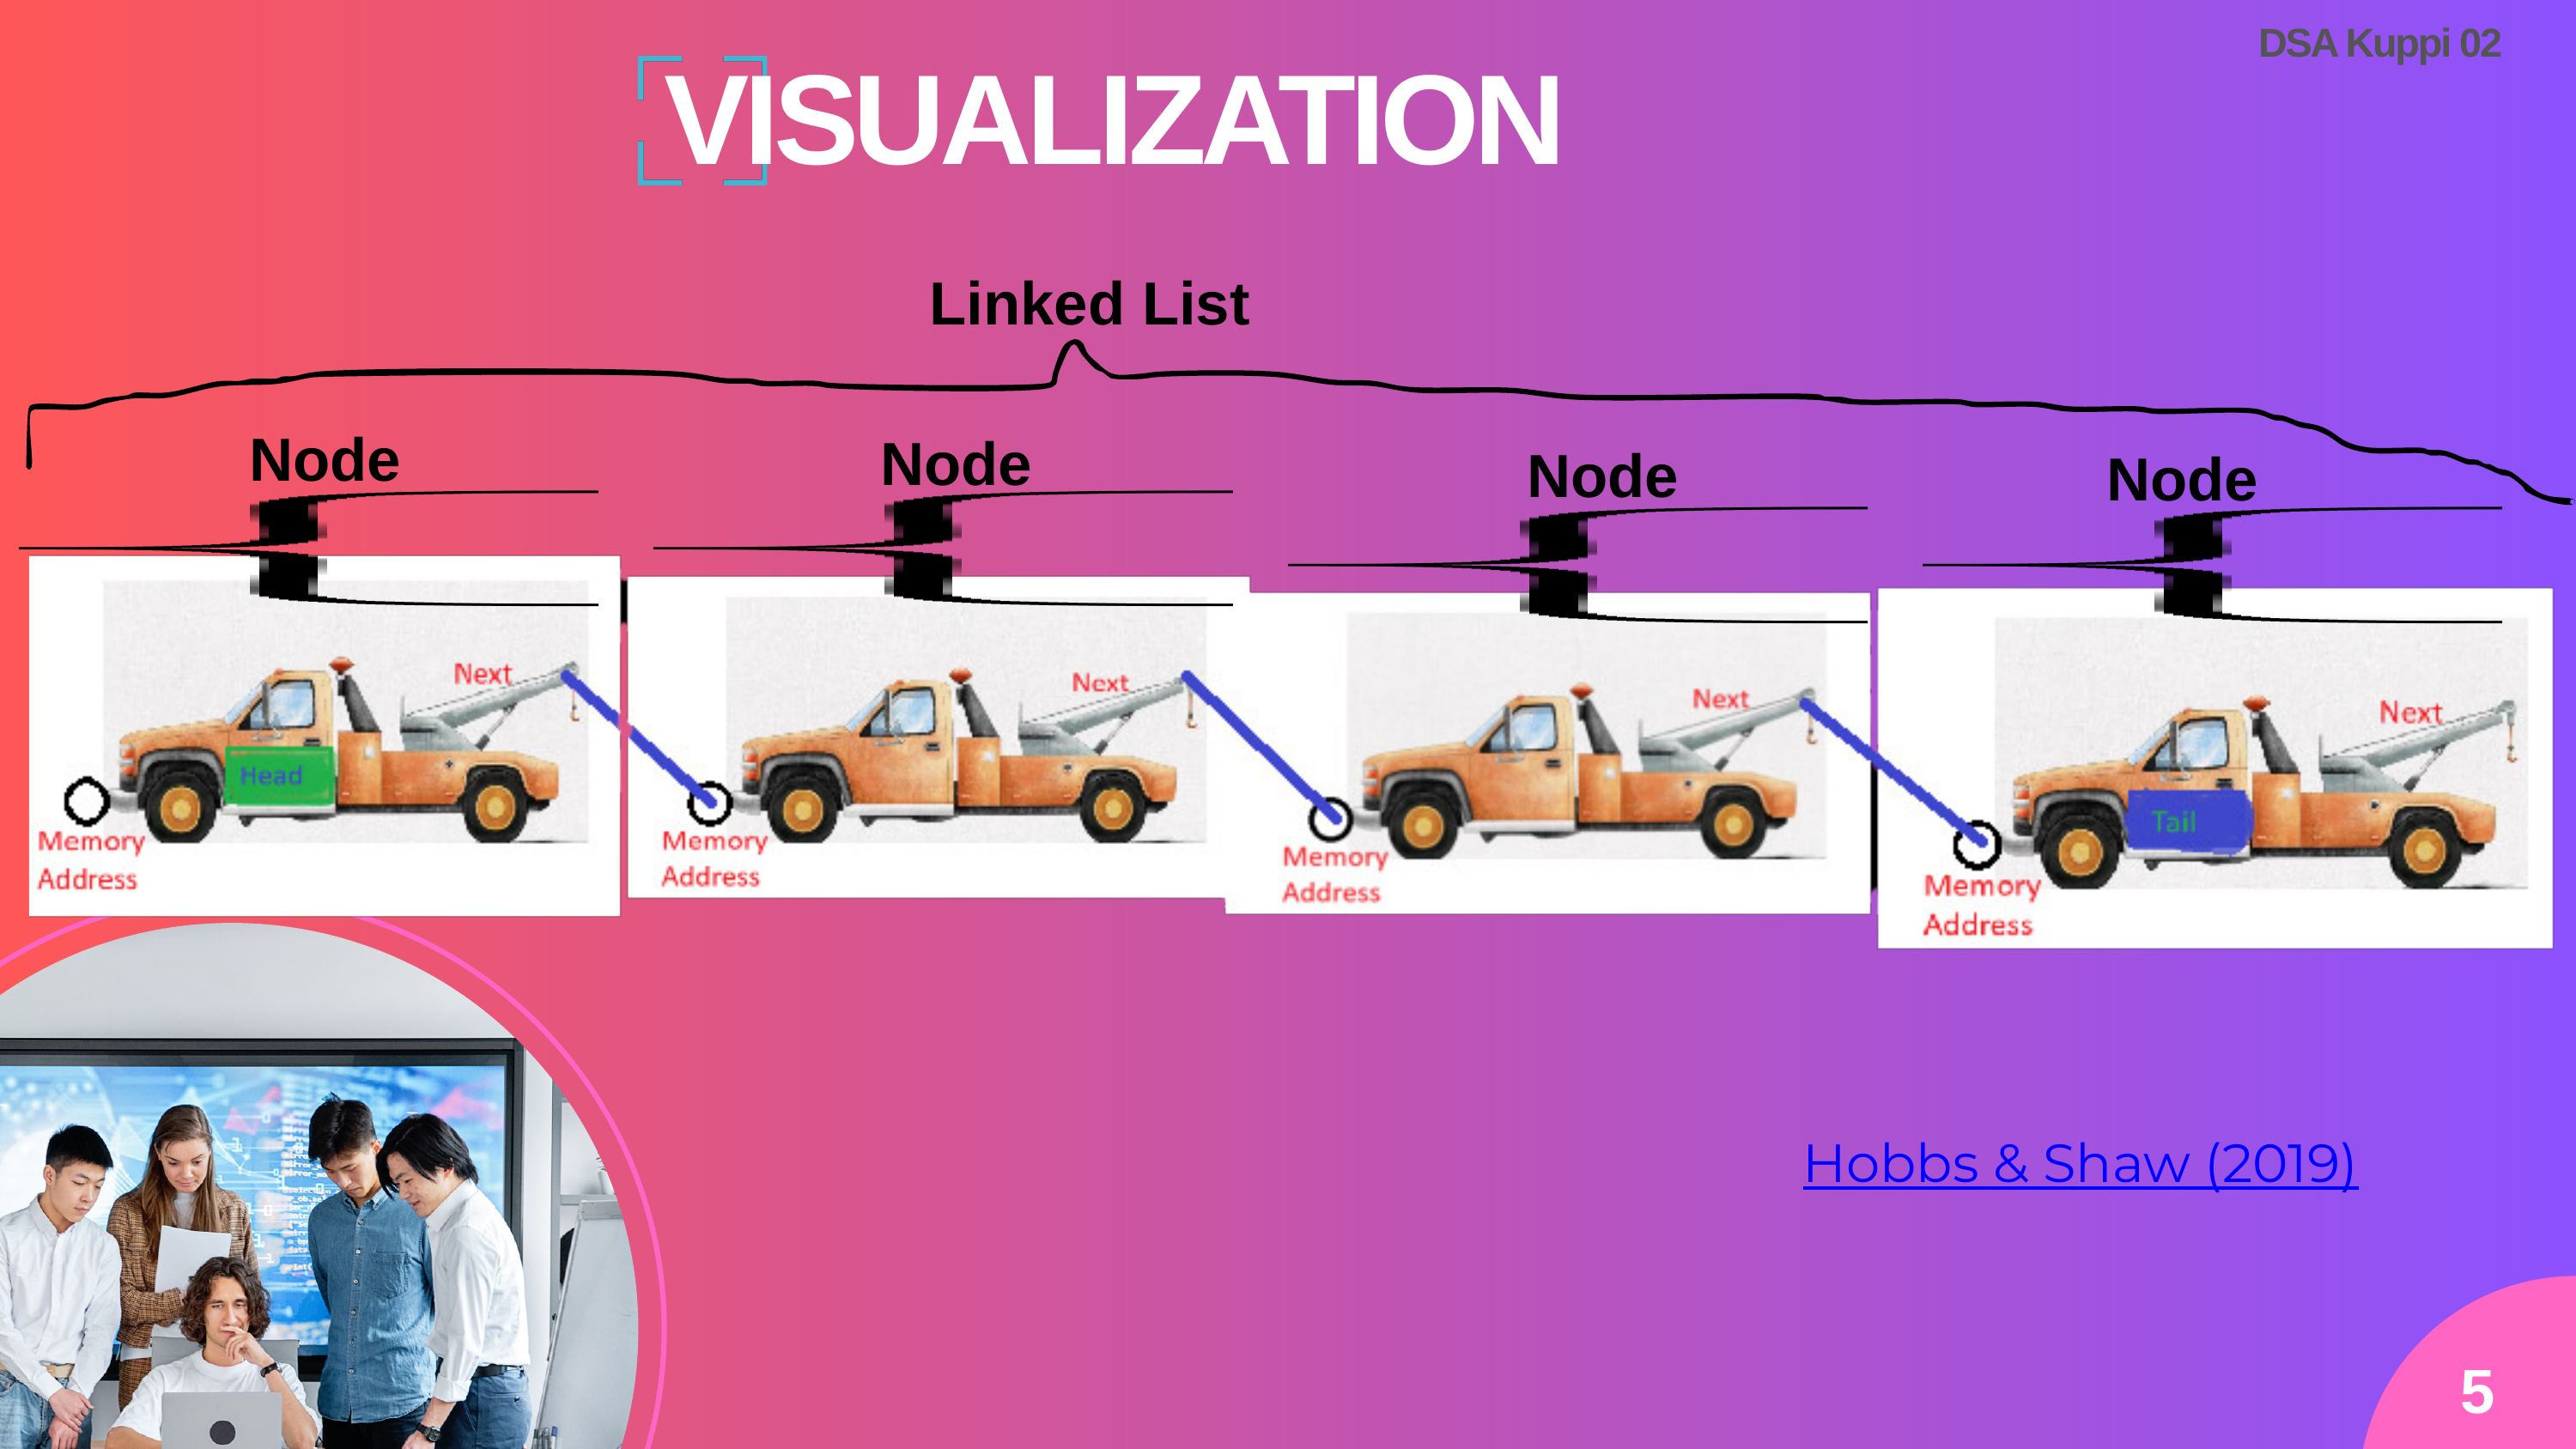

DSA Kuppi 02

VISUALIZATION
Linked List

Node
Node
Node
Node

Hobbs & Shaw (2019)

5